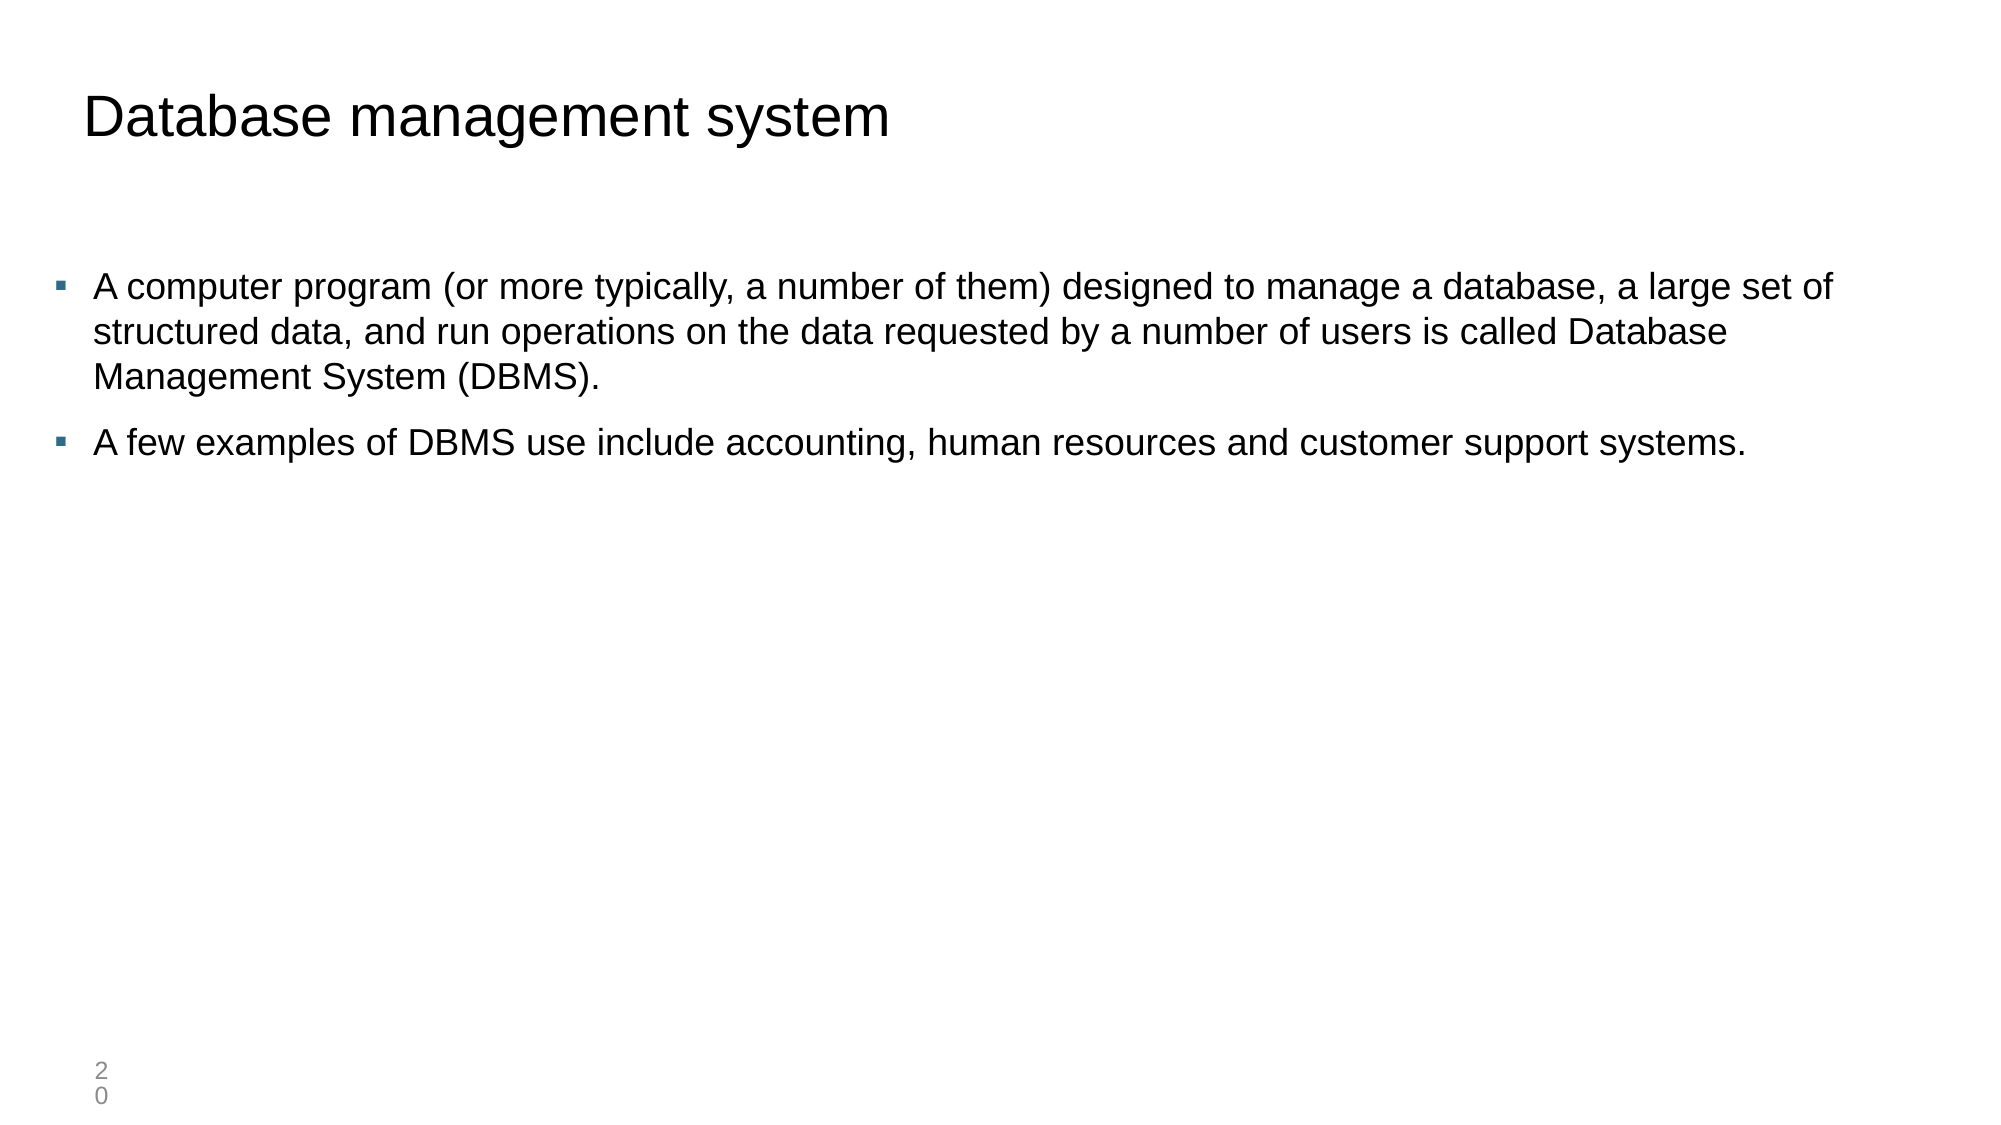

# Database management system
A computer program (or more typically, a number of them) designed to manage a database, a large set of structured data, and run operations on the data requested by a number of users is called Database Management System (DBMS).
A few examples of DBMS use include accounting, human resources and customer support systems.
20